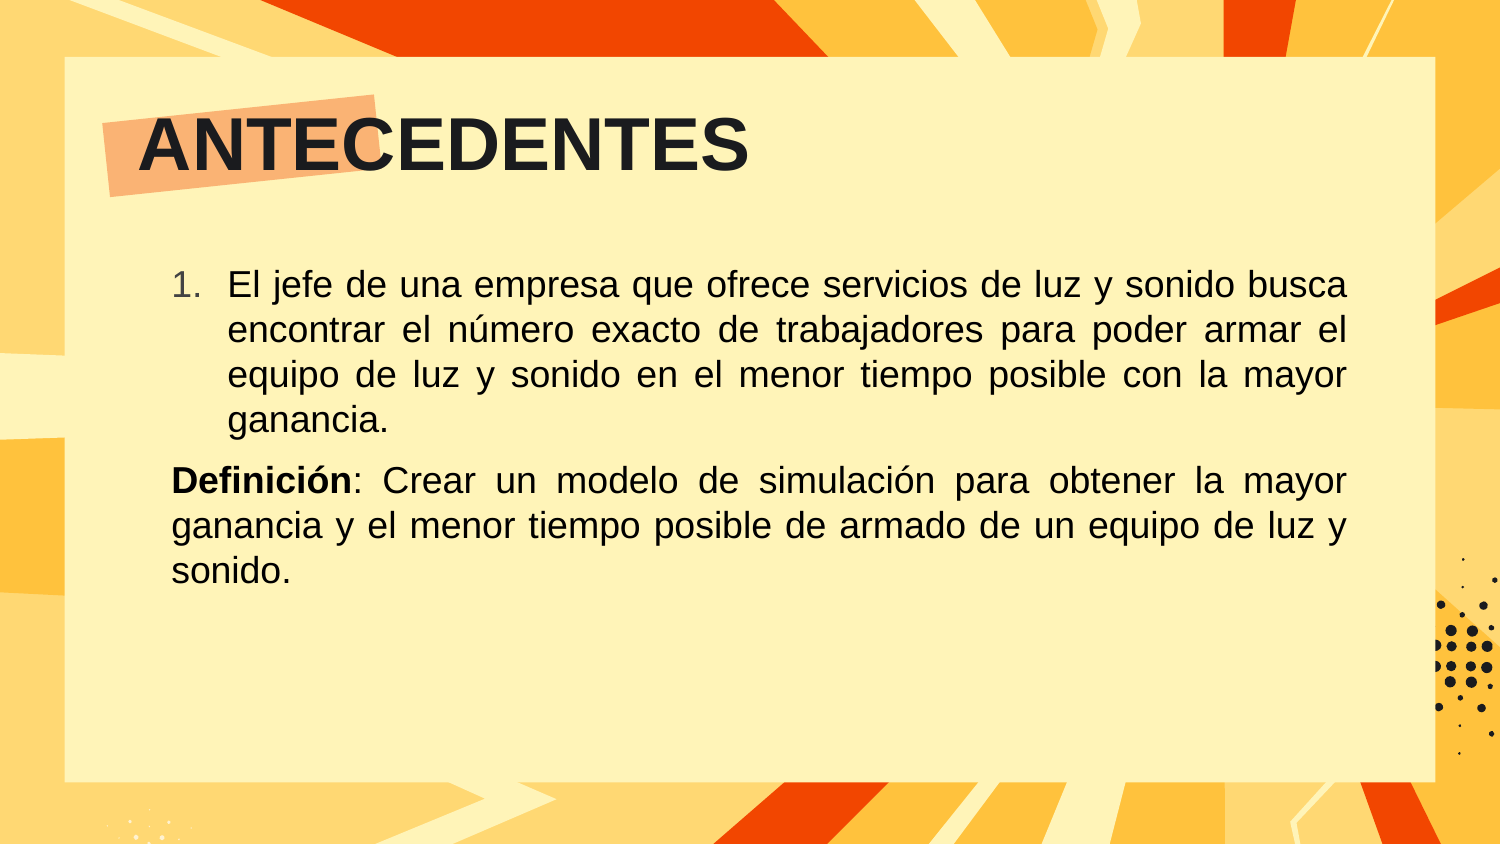

# ANTECEDENTES

El jefe de una empresa que ofrece servicios de luz y sonido busca encontrar el número exacto de trabajadores para poder armar el equipo de luz y sonido en el menor tiempo posible con la mayor ganancia.
Definición: Crear un modelo de simulación para obtener la mayor ganancia y el menor tiempo posible de armado de un equipo de luz y sonido.